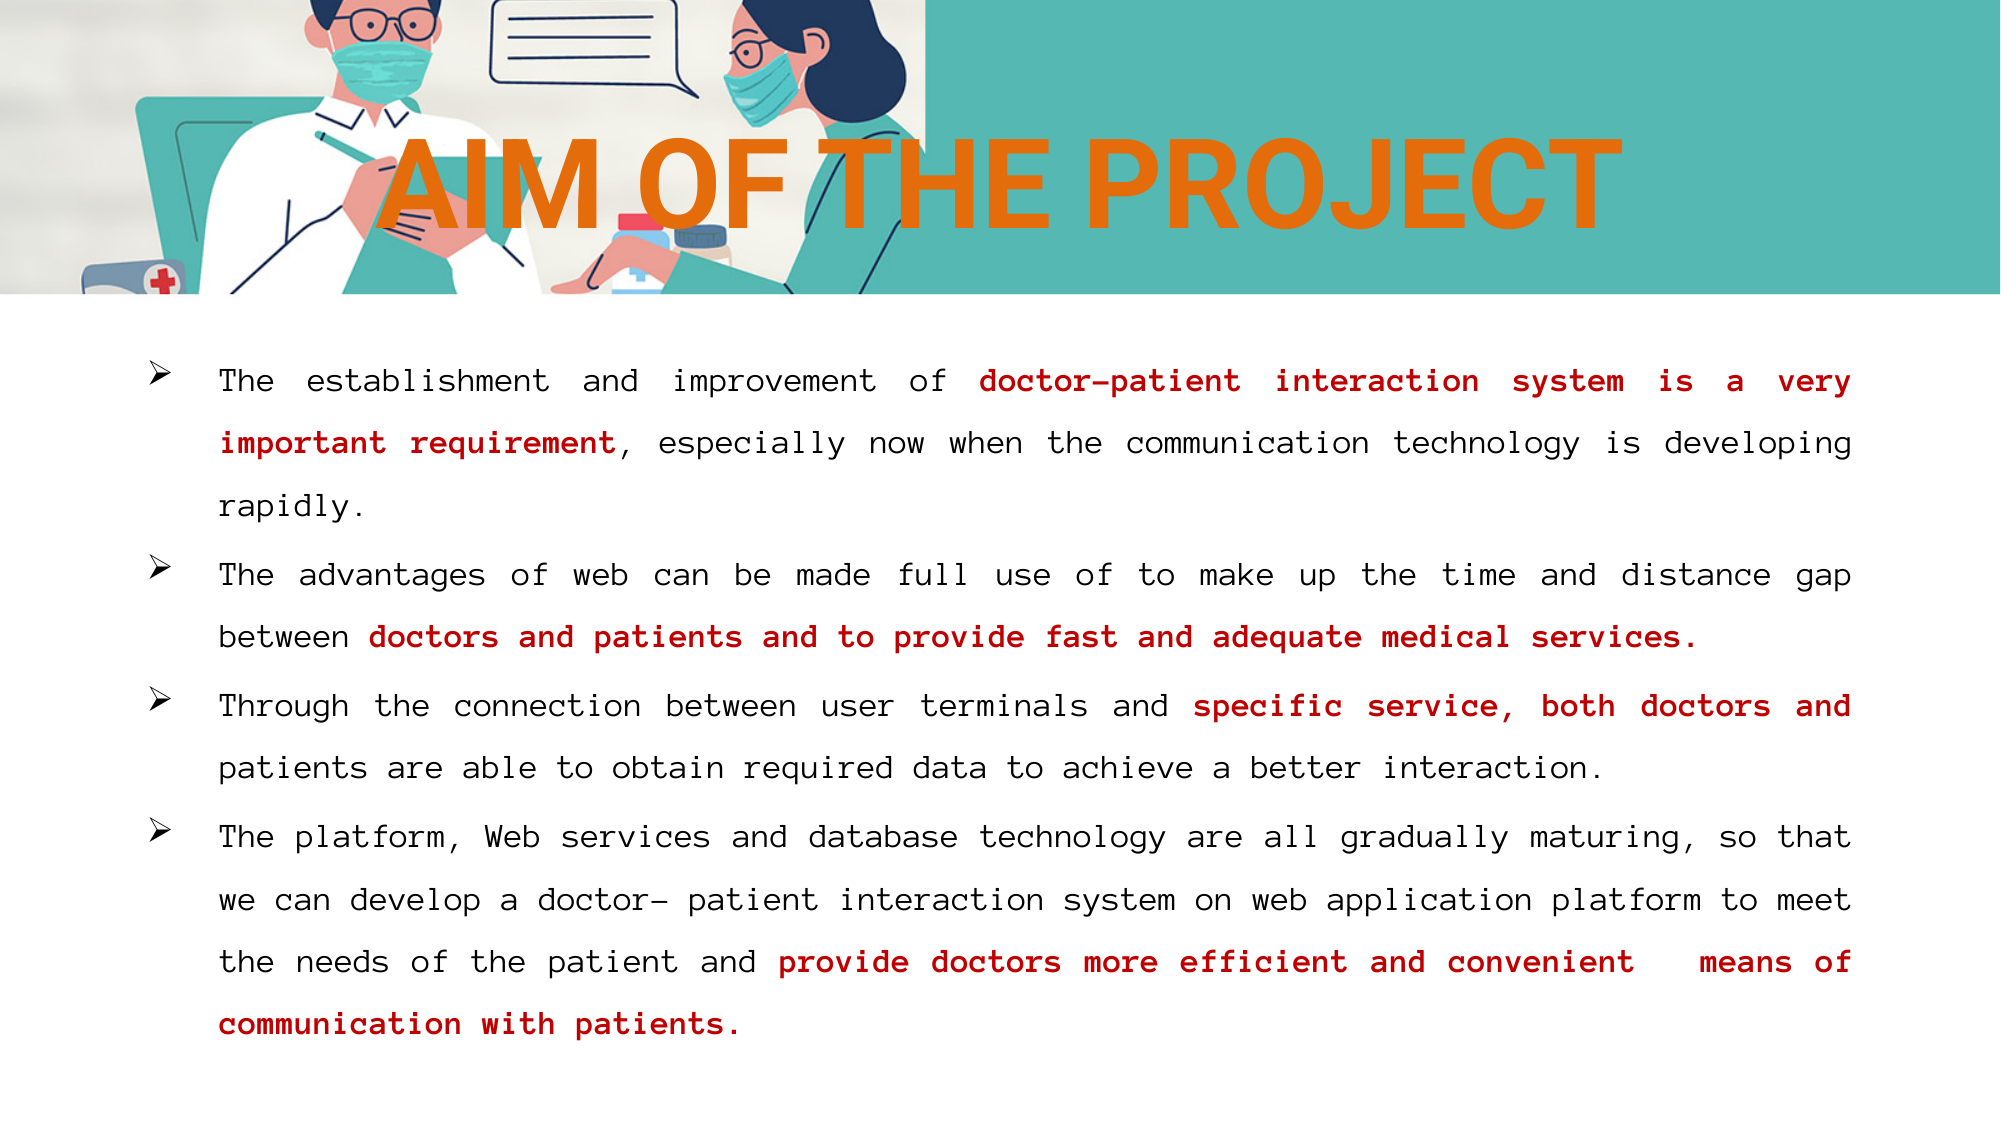

# AIM OF THE PROJECT
The establishment and improvement of doctor-patient interaction system is a very important requirement, especially now when the communication technology is developing rapidly.
The advantages of web can be made full use of to make up the time and distance gap between doctors and patients and to provide fast and adequate medical services.
Through the connection between user terminals and specific service, both doctors and patients are able to obtain required data to achieve a better interaction.
The platform, Web services and database technology are all gradually maturing, so that we can develop a doctor- patient interaction system on web application platform to meet the needs of the patient and provide doctors more efficient and convenient   means of communication with patients.